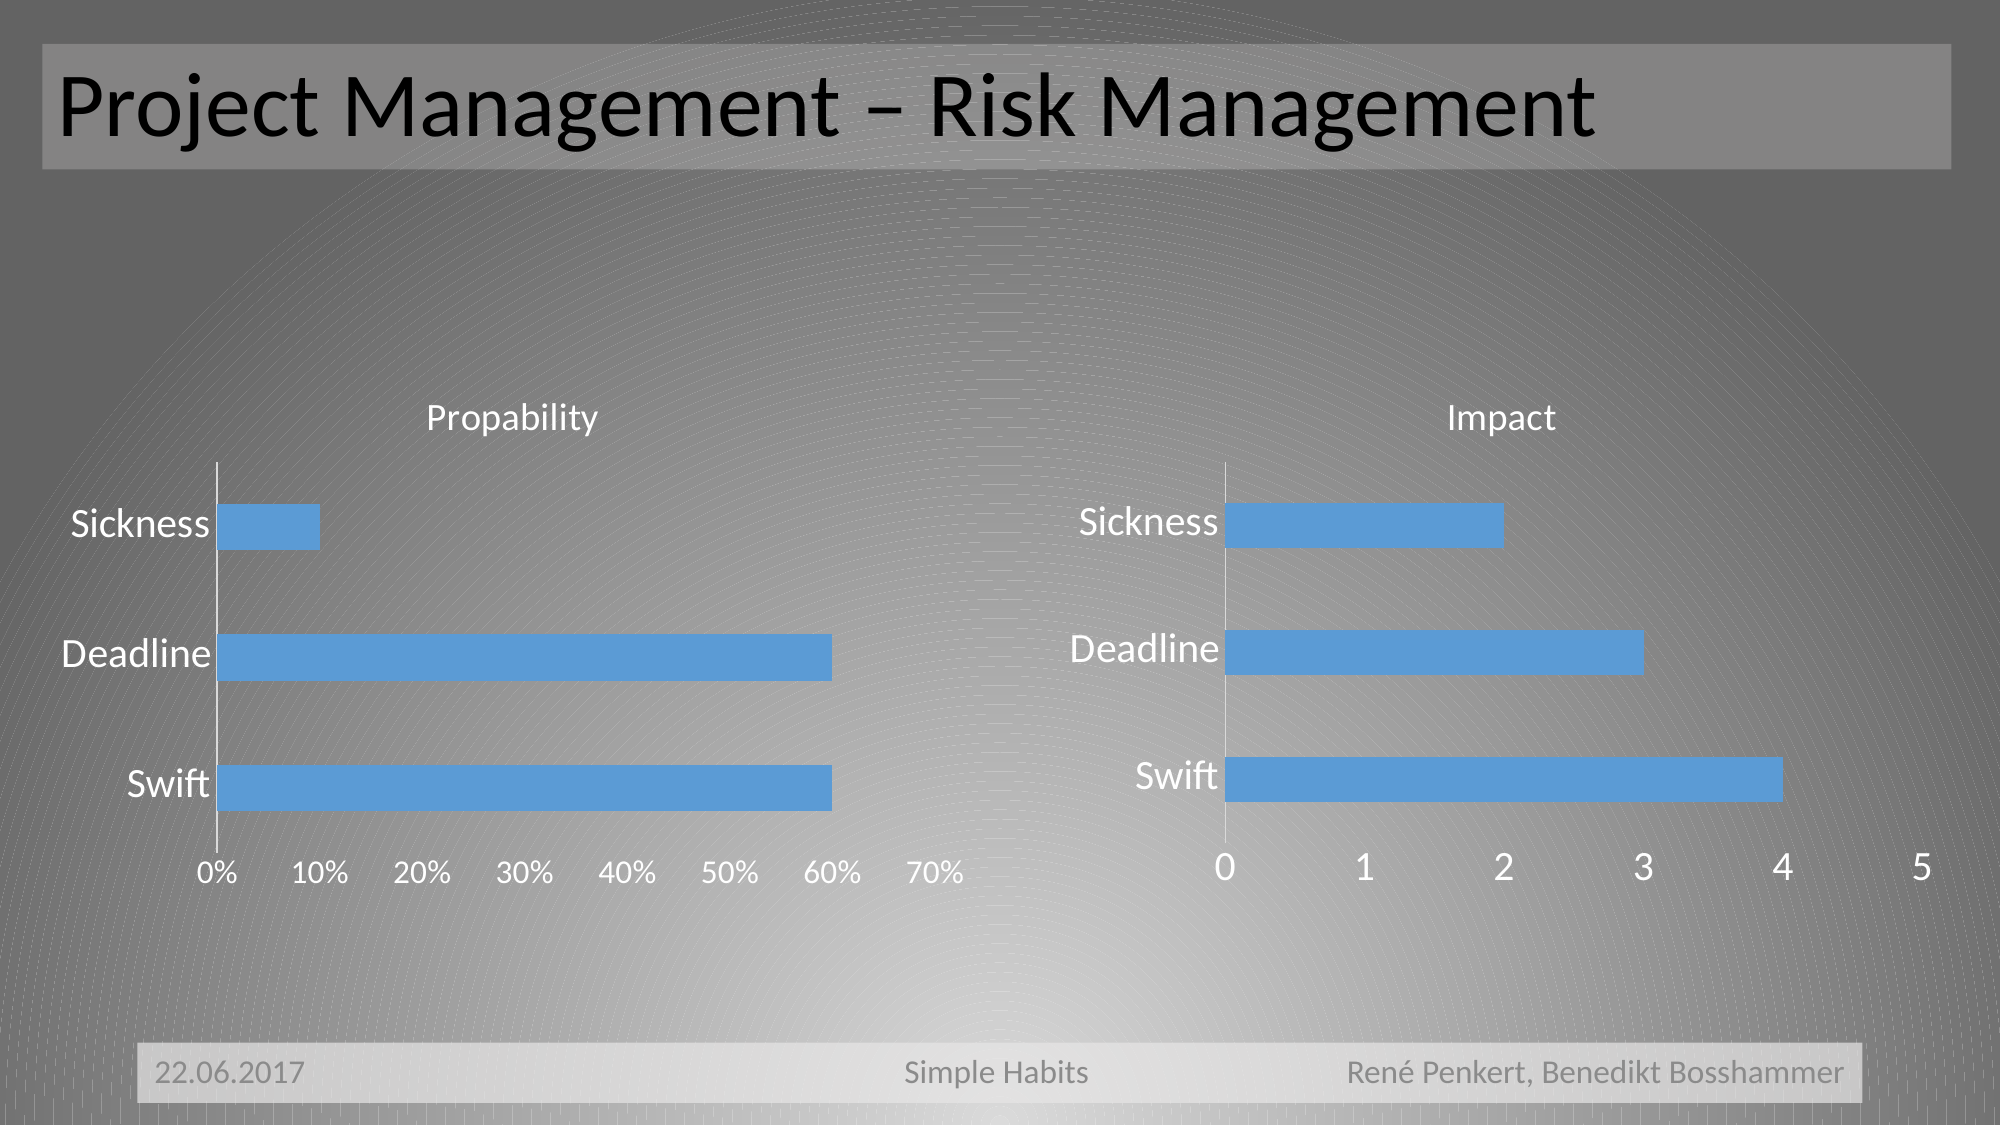

Project Management – Risk Management

### Chart: Impact

| Category | Impact |
|---|---|
| Swift | 4.0 |
| Deadline | 3.0 |
| Sickness | 2.0 |

### Chart:

| Category | Propability |
|---|---|
| Swift | 0.6 |
| Deadline | 0.6 |
| Sickness | 0.1 |